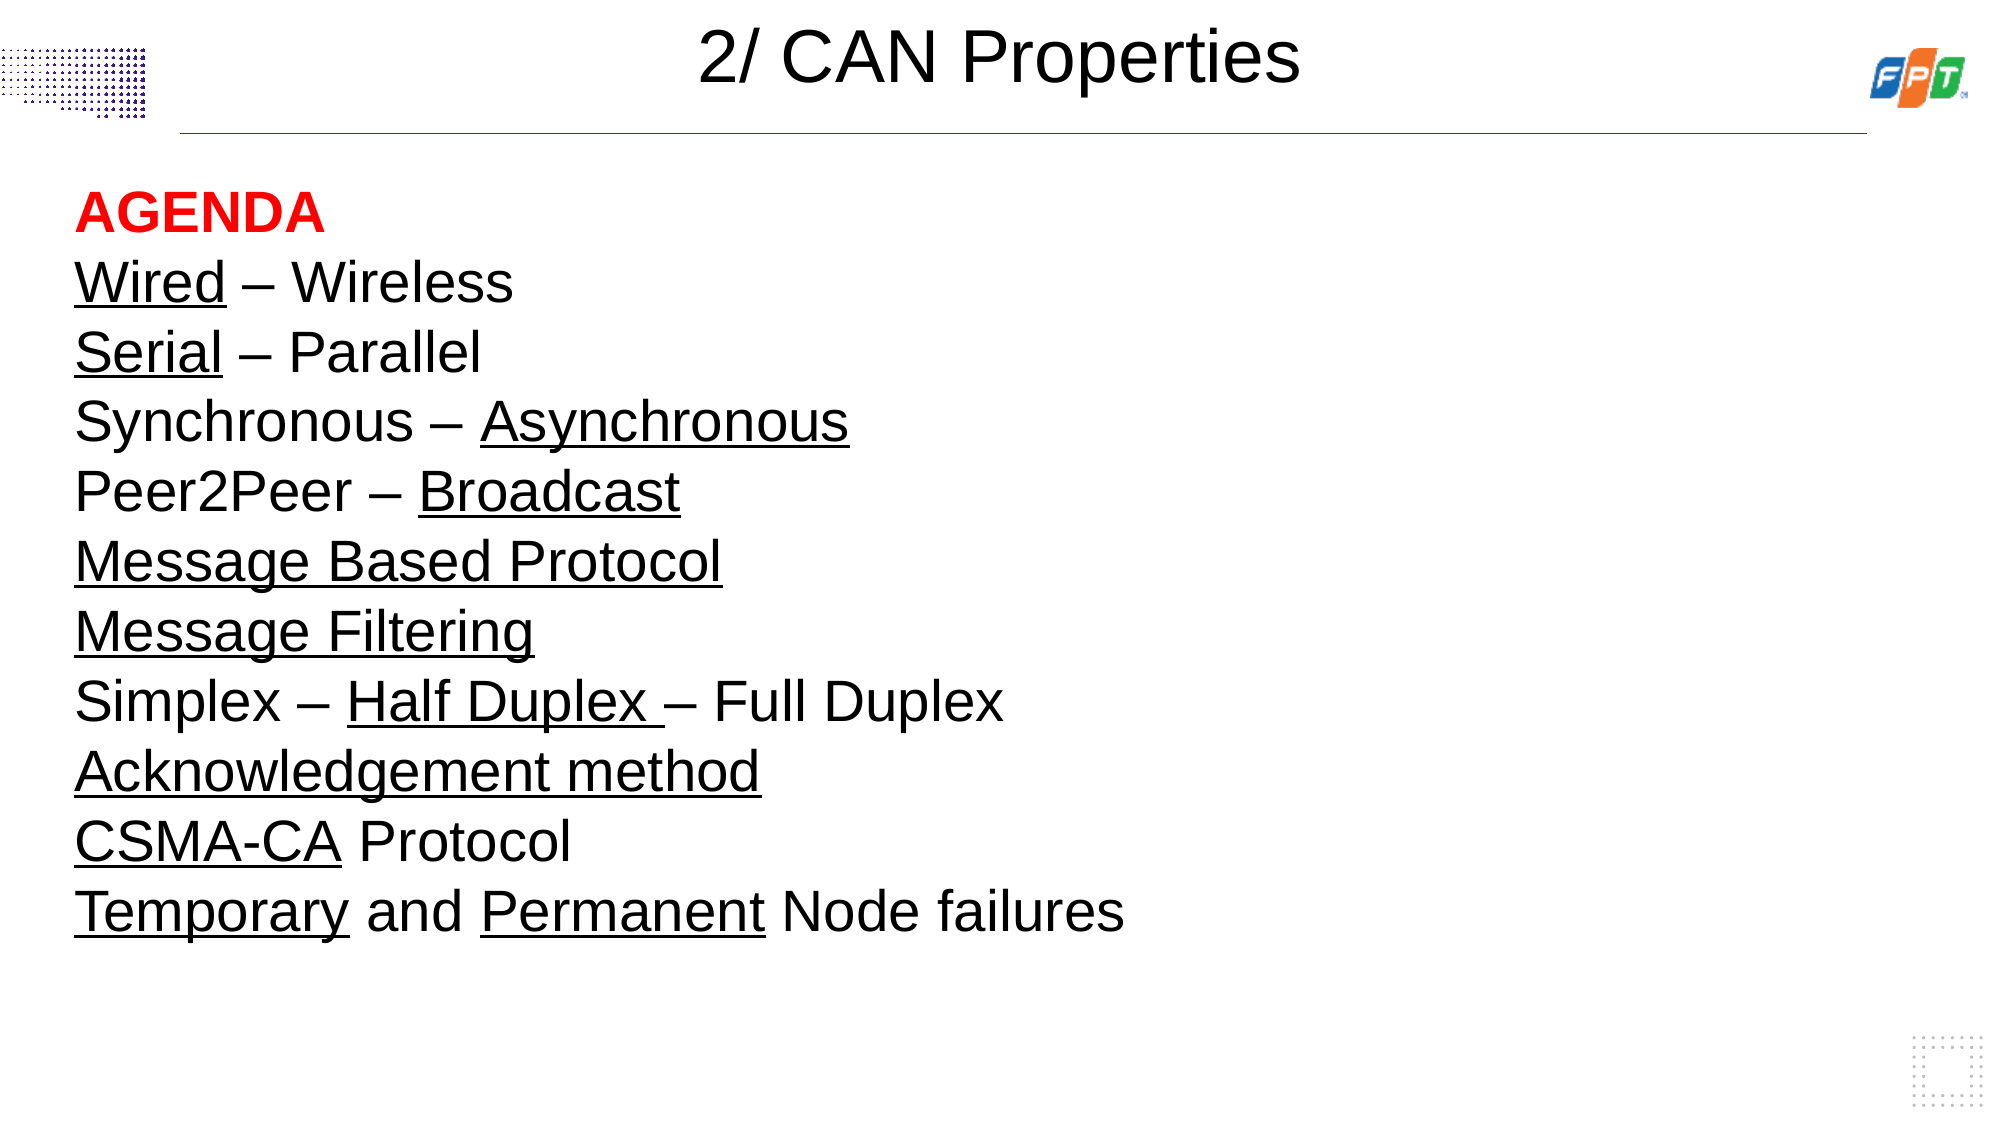

2/ CAN Properties
AGENDA
Wired – Wireless
Serial – Parallel
Synchronous – Asynchronous
Peer2Peer – Broadcast
Message Based Protocol
Message Filtering
Simplex – Half Duplex – Full Duplex
Acknowledgement method
CSMA-CA Protocol
Temporary and Permanent Node failures